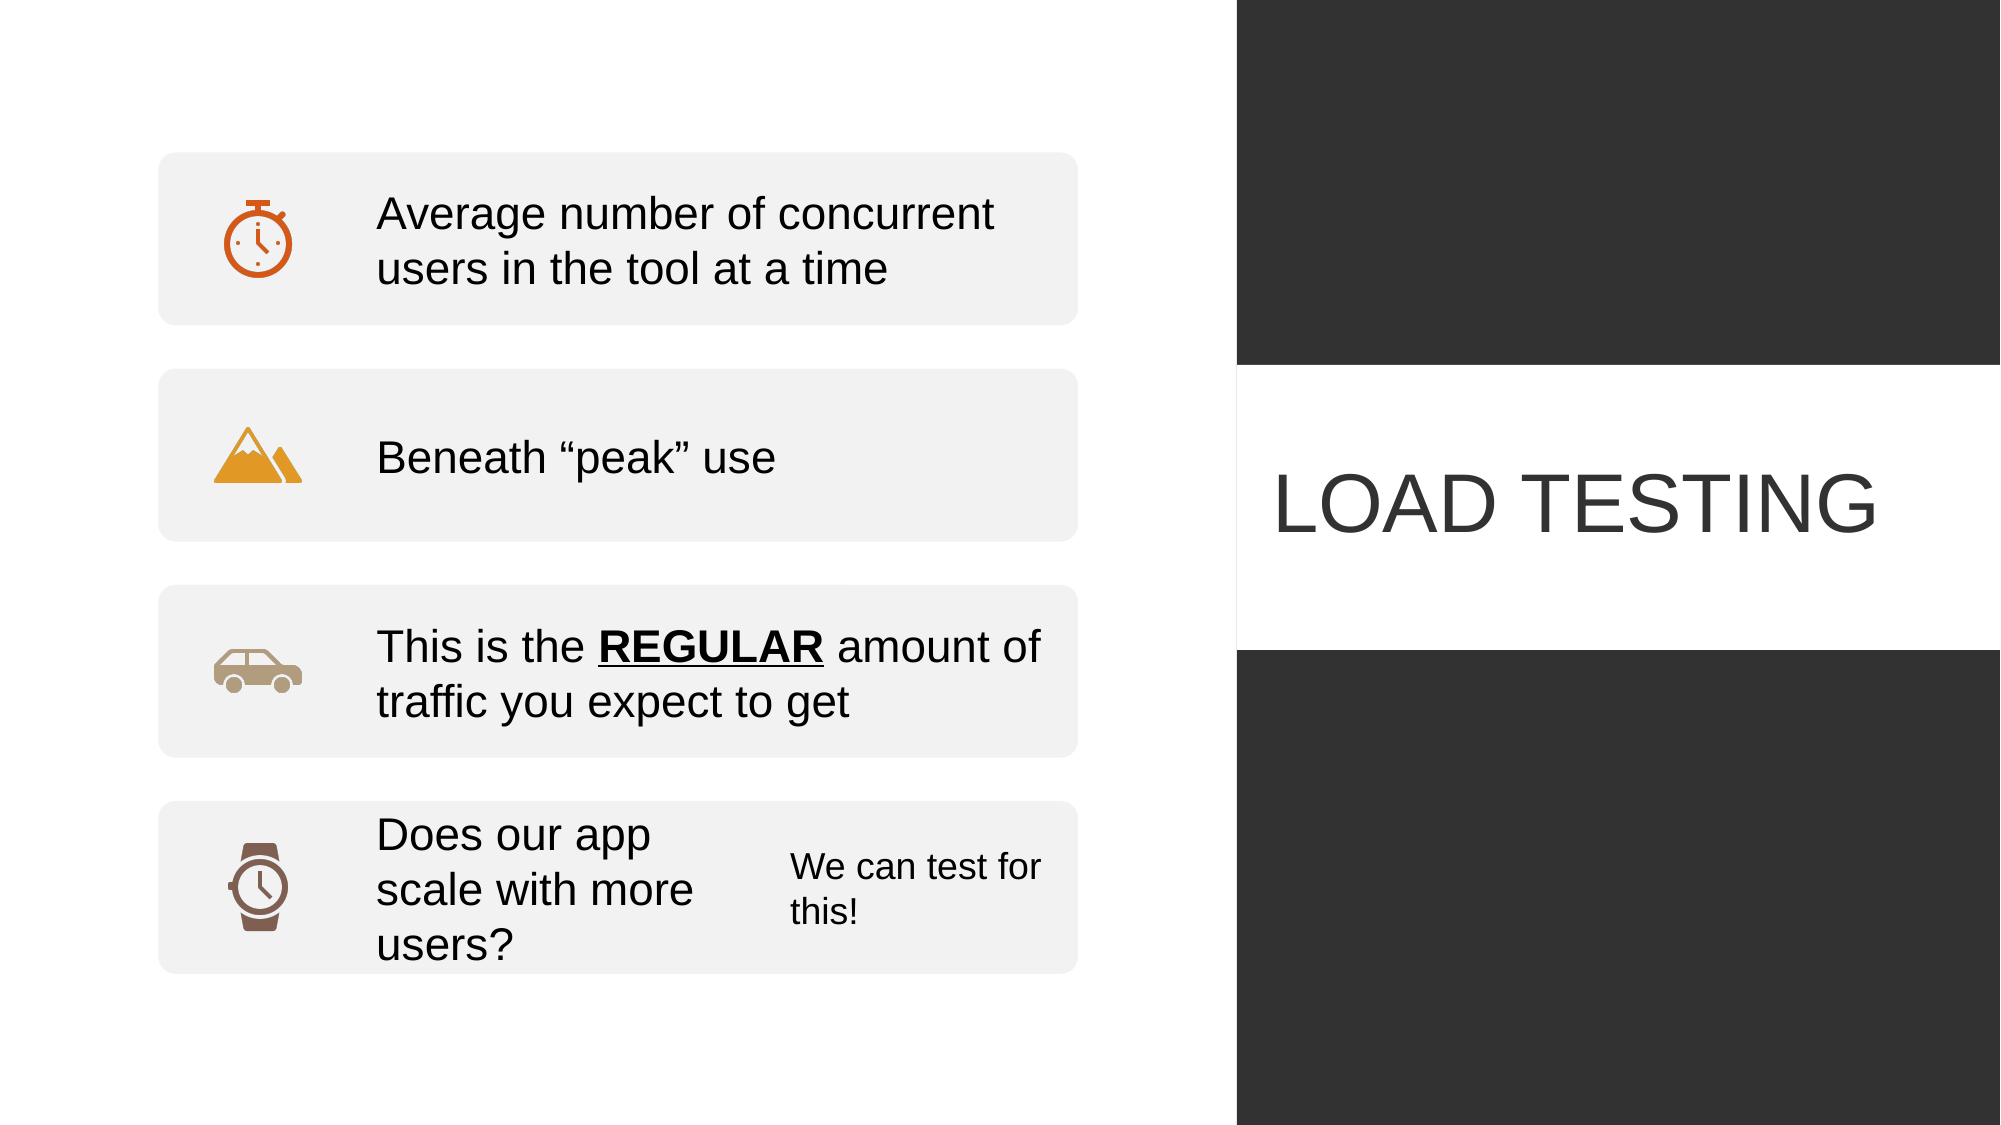

Average number of concurrent users in the tool at a time
Beneath “peak” use
This is the REGULAR amount of traffic you expect to get
Does our app scale with more users?
We can test for this!

# Load Testing